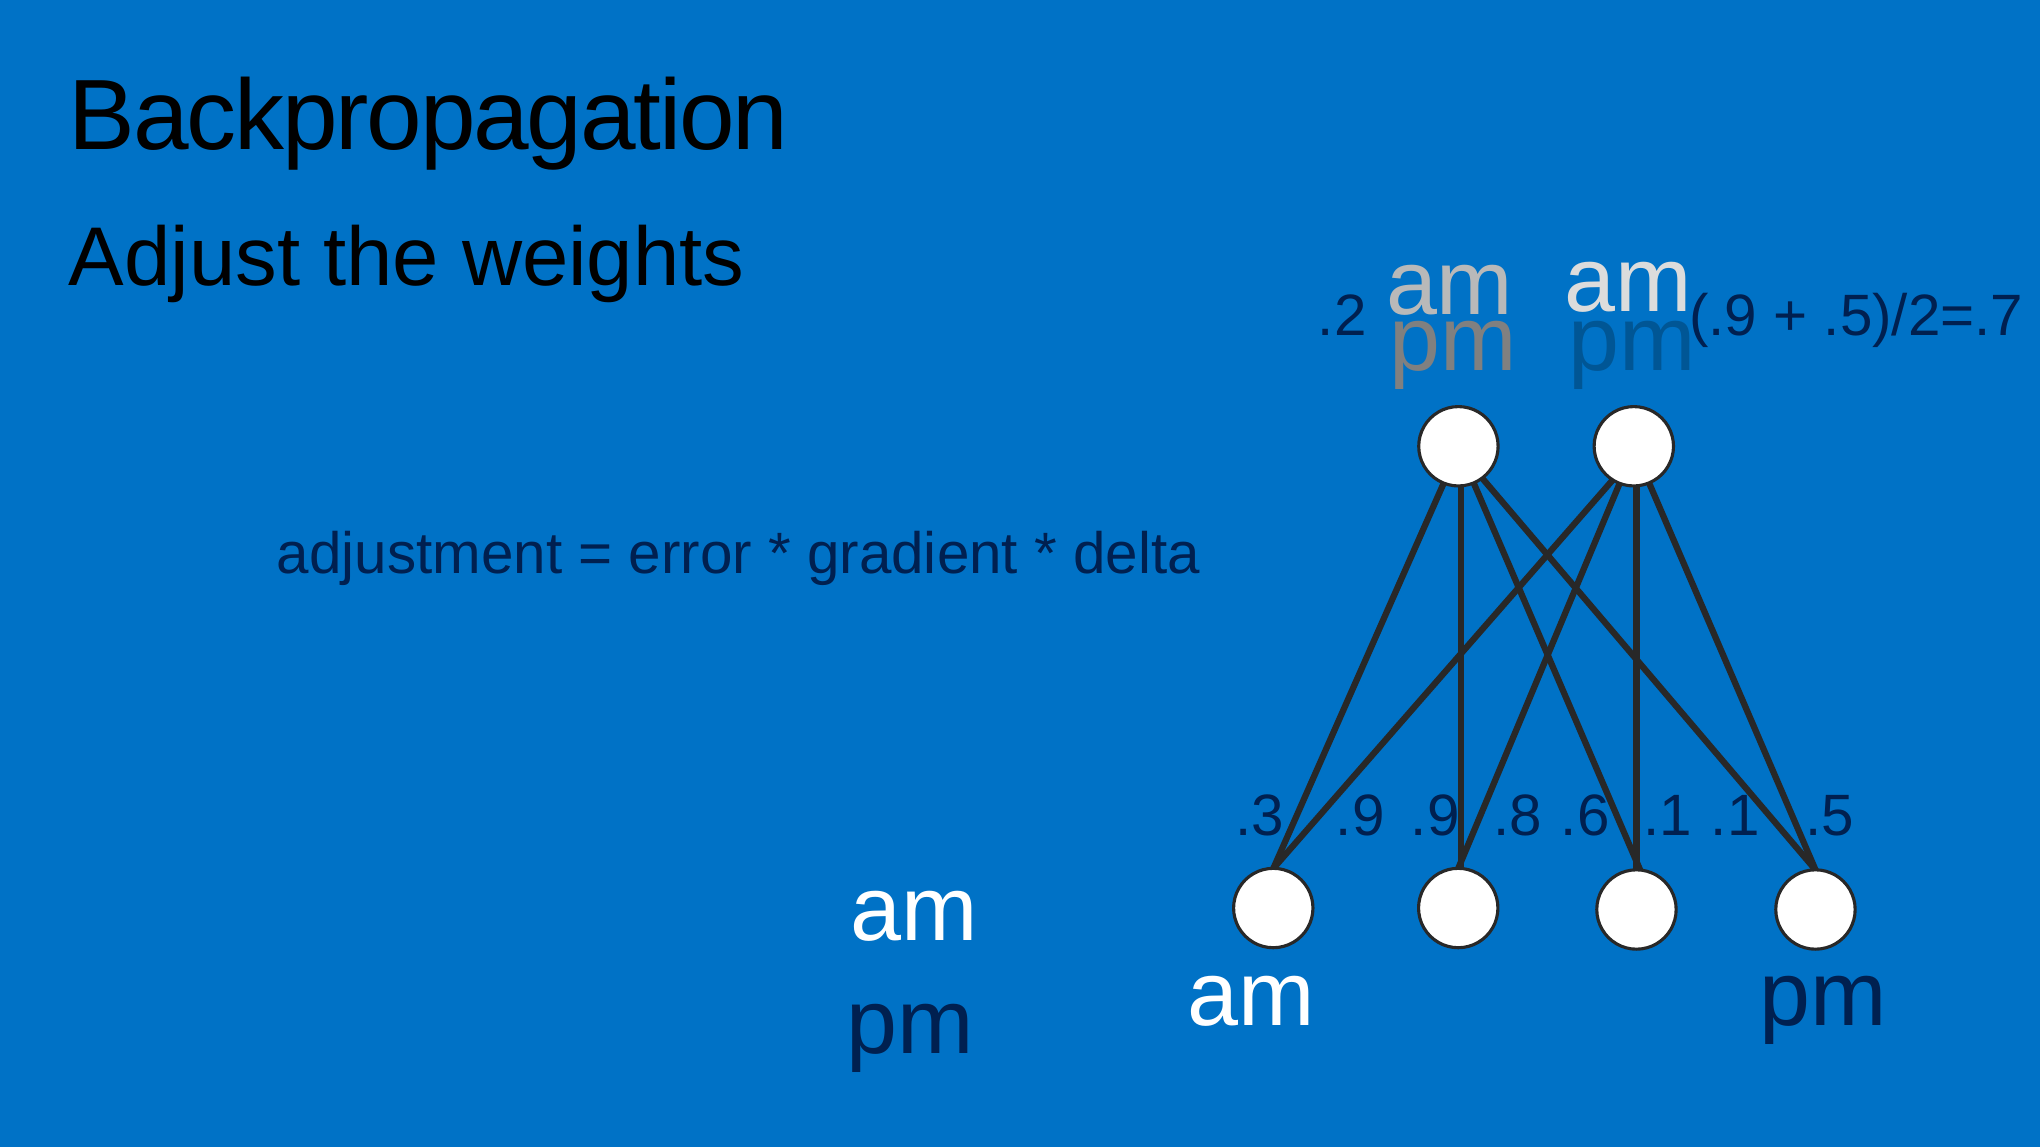

# Backpropagation
Adjust the weights
am
am
(.9 + .5)/2=.7
.2
pm
pm

adjustment = error * gradient * delta
.3
.6
.1
.1
.5
.9
.9
.8
am

am
pm
pm